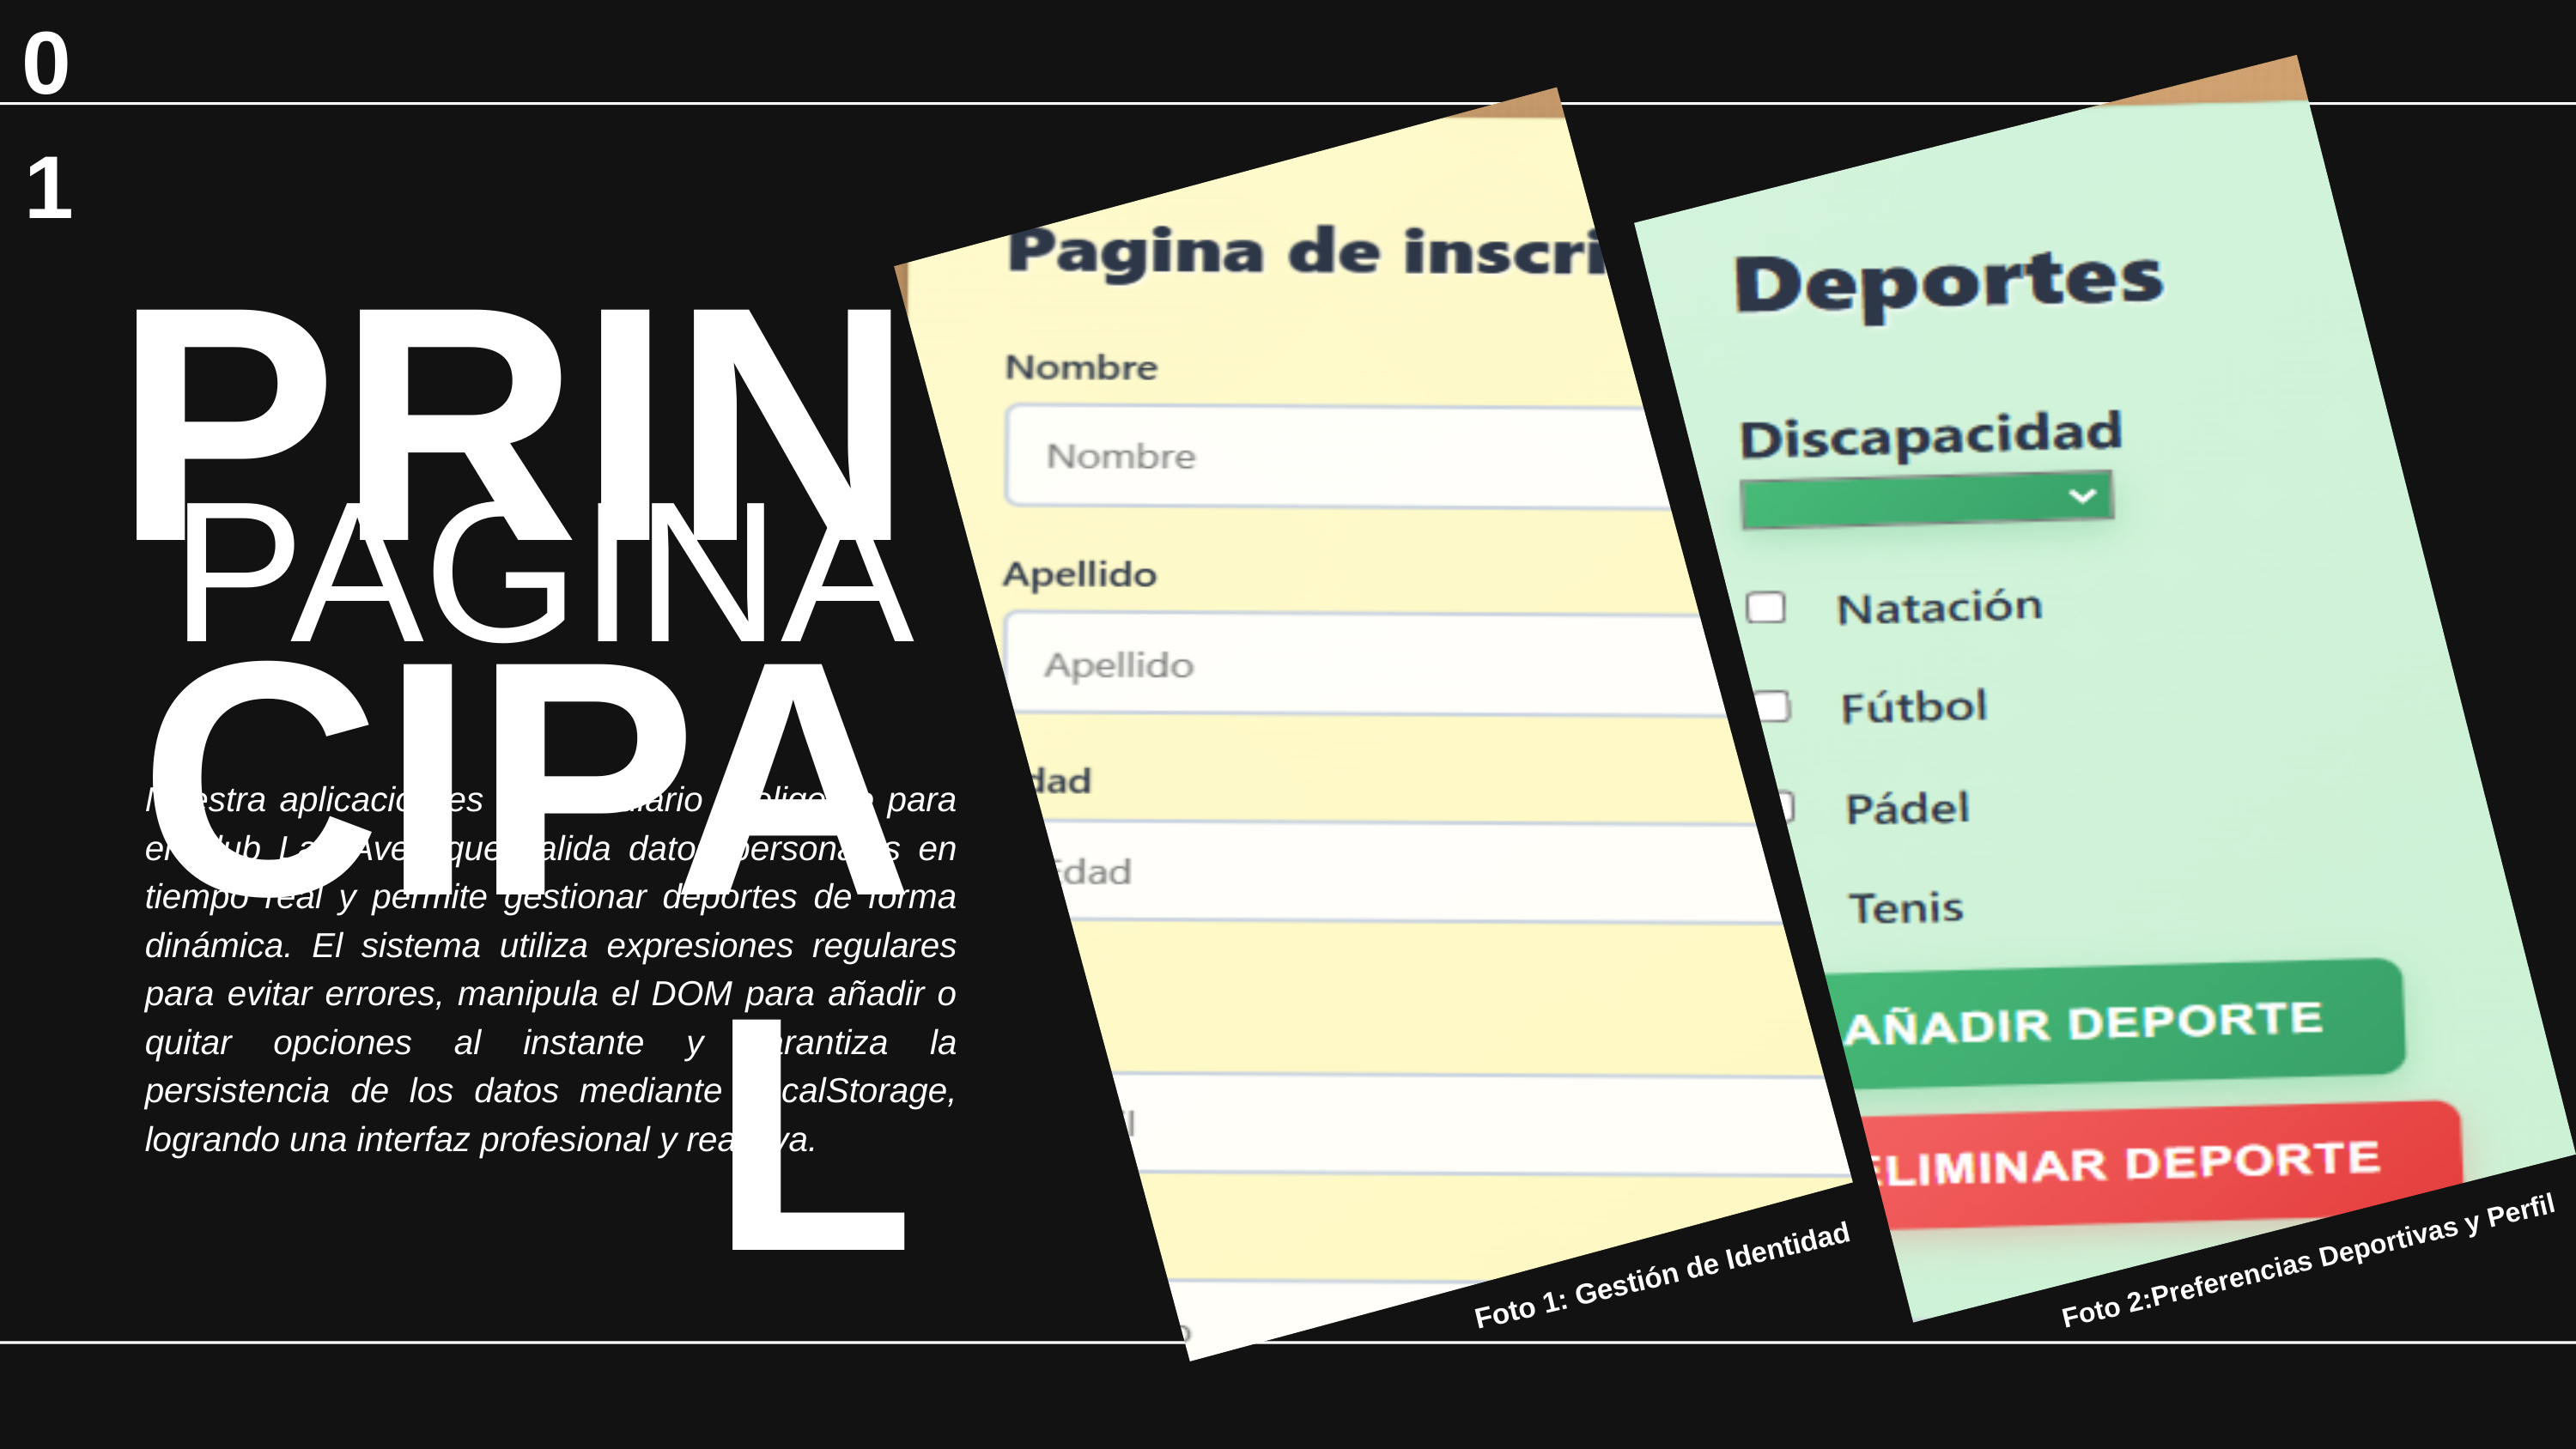

01

PRINCIPAL
PAGINA
Nuestra aplicación es un formulario inteligente para el Club Las Aves que valida datos personales en tiempo real y permite gestionar deportes de forma dinámica. El sistema utiliza expresiones regulares para evitar errores, manipula el DOM para añadir o quitar opciones al instante y garantiza la persistencia de los datos mediante LocalStorage, logrando una interfaz profesional y reactiva.
Foto 2:Preferencias Deportivas y Perfil
Foto 1: Gestión de Identidad